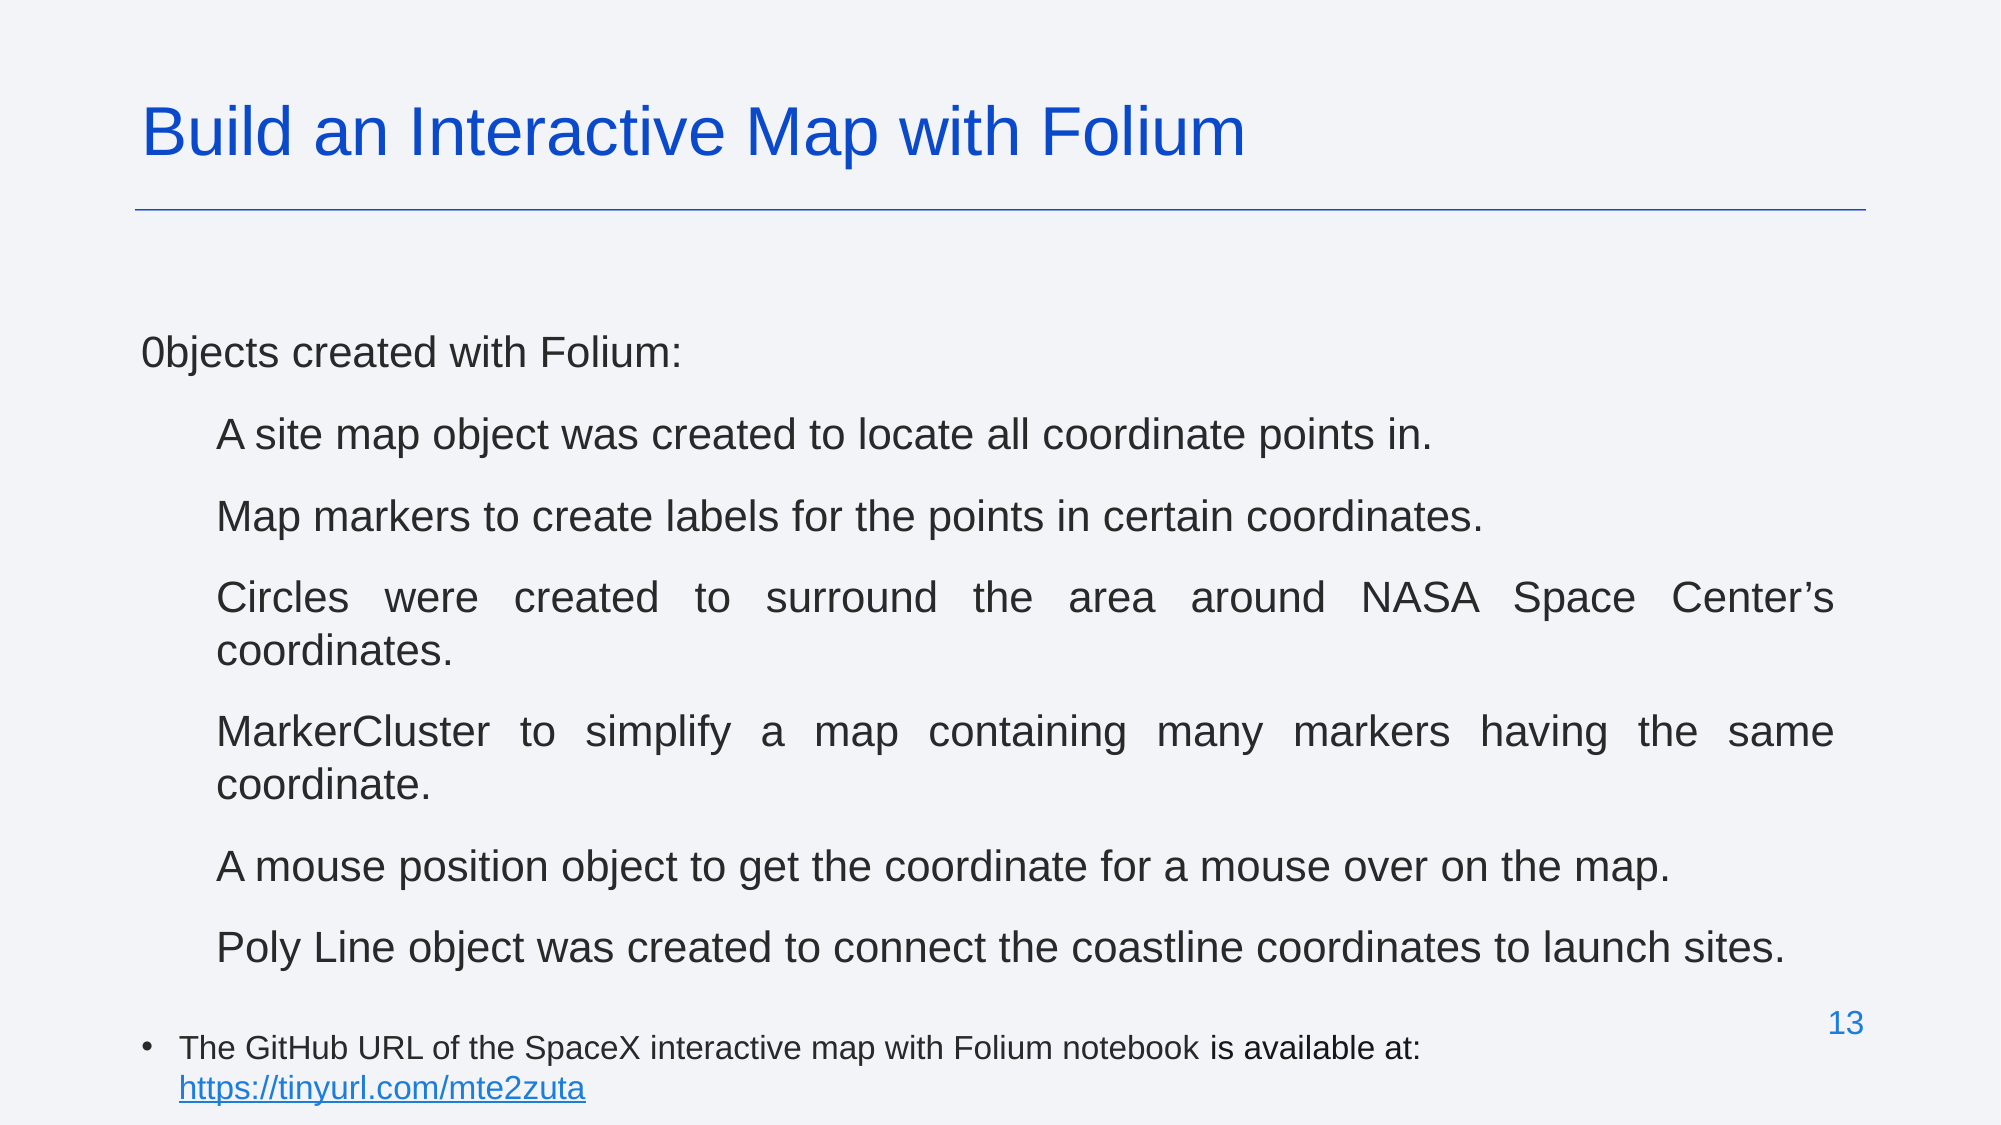

Build an Interactive Map with Folium
0bjects created with Folium:
A site map object was created to locate all coordinate points in.
Map markers to create labels for the points in certain coordinates.
Circles were created to surround the area around NASA Space Center’s coordinates.
MarkerCluster to simplify a map containing many markers having the same coordinate.
A mouse position object to get the coordinate for a mouse over on the map.
Poly Line object was created to connect the coastline coordinates to launch sites.
13
The GitHub URL of the SpaceX interactive map with Folium notebook is available at: https://tinyurl.com/mte2zuta